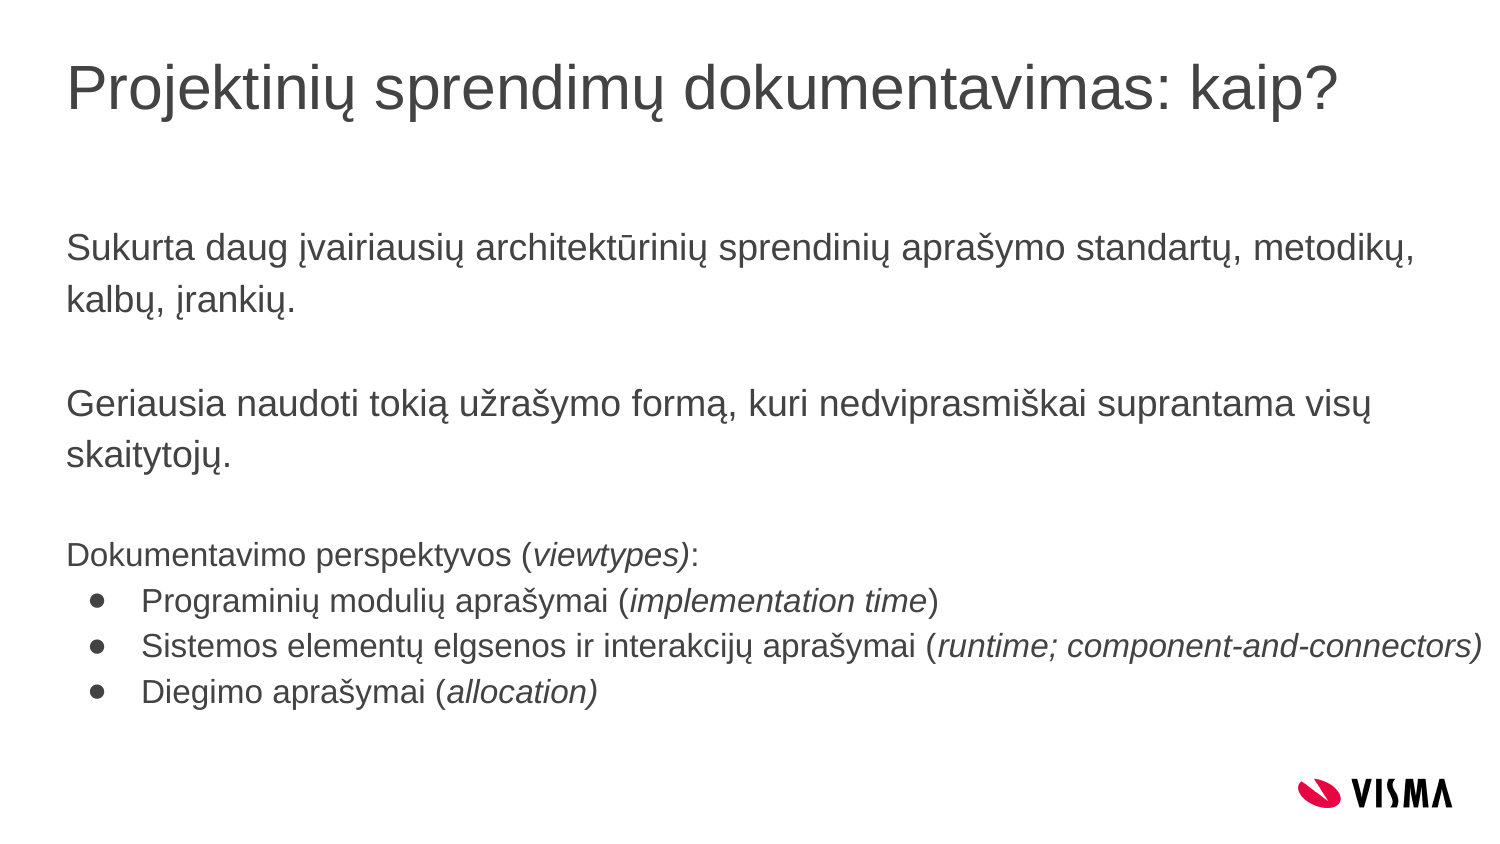

# Projektinių sprendimų dokumentavimas: kaip?
Sukurta daug įvairiausių architektūrinių sprendinių aprašymo standartų, metodikų, kalbų, įrankių.

Geriausia naudoti tokią užrašymo formą, kuri nedviprasmiškai suprantama visų skaitytojų.

Dokumentavimo perspektyvos (viewtypes):
Programinių modulių aprašymai (implementation time)
Sistemos elementų elgsenos ir interakcijų aprašymai (runtime; component-and-connectors)
Diegimo aprašymai (allocation)